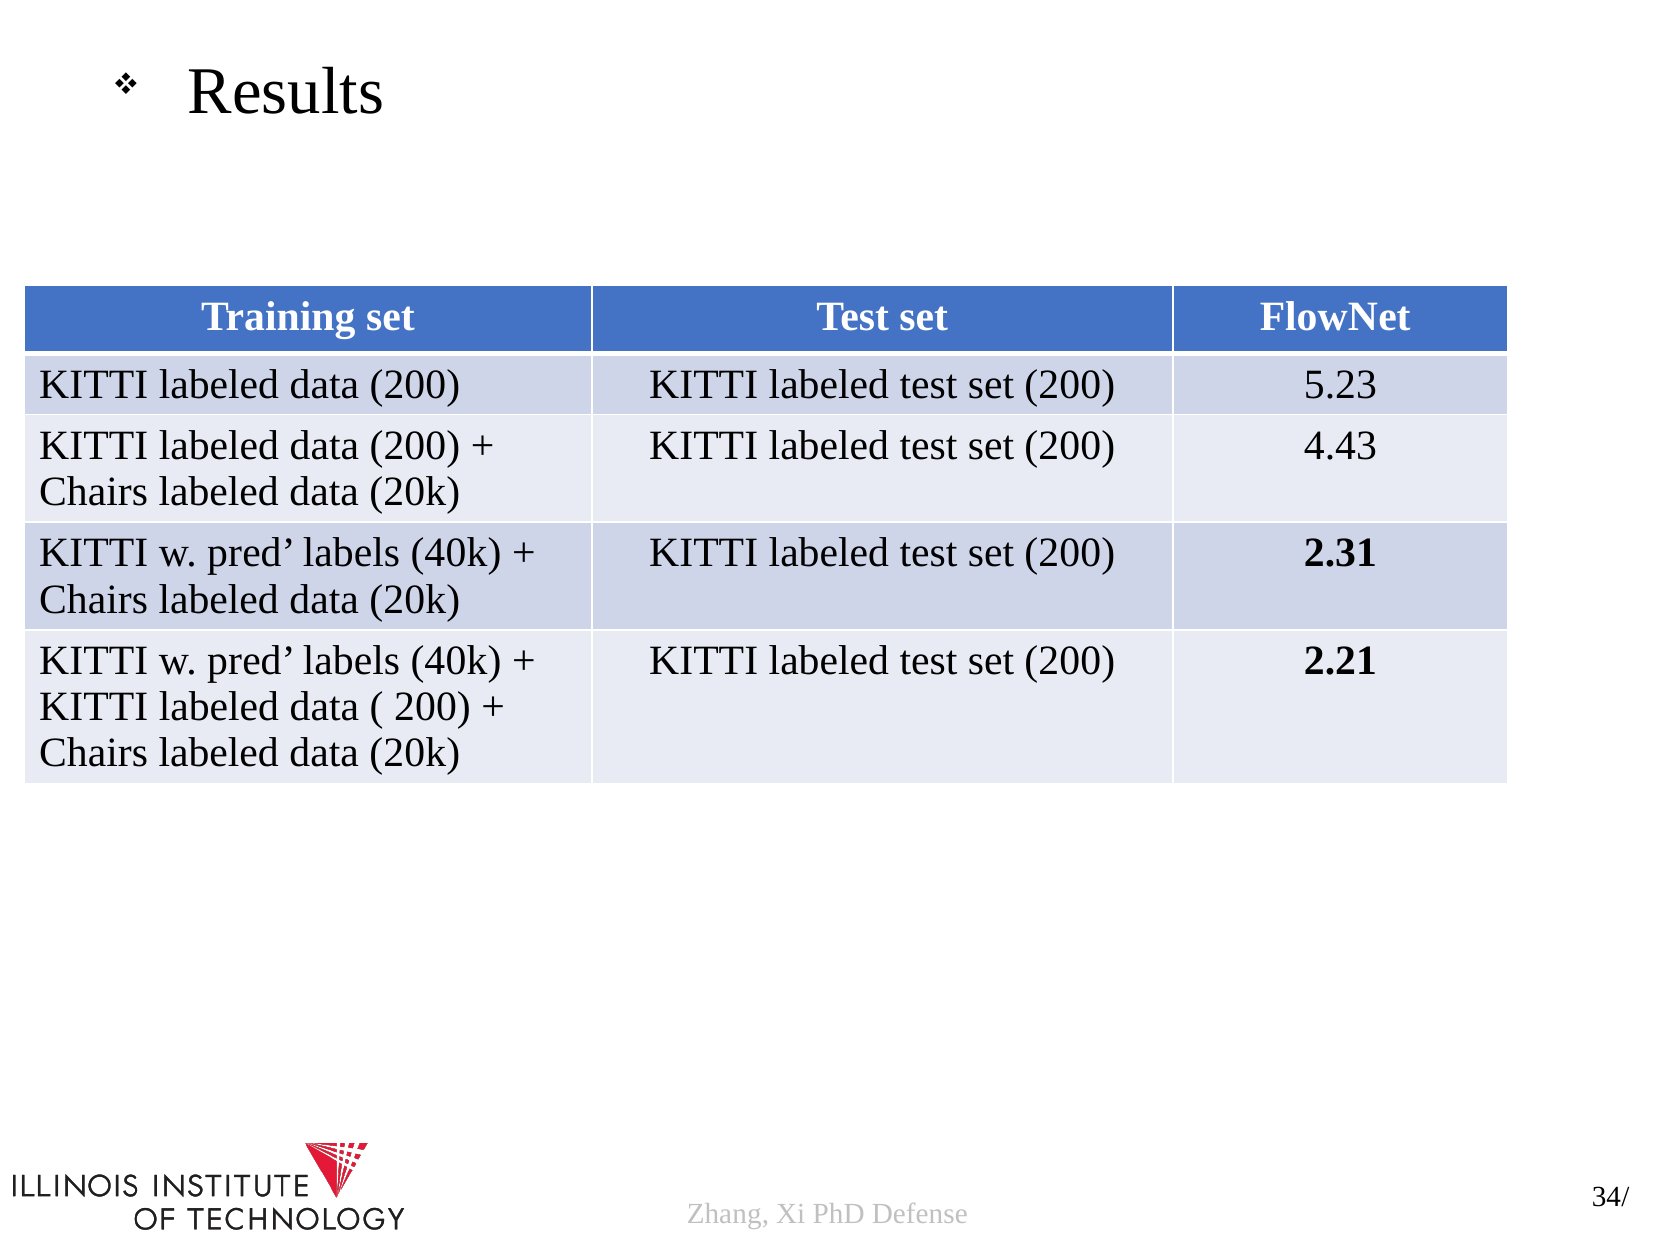

Results
| Training set | Test set | FlowNet |
| --- | --- | --- |
| KITTI labeled data (200) | KITTI labeled test set (200) | 5.23 |
| KITTI labeled data (200) + Chairs labeled data (20k) | KITTI labeled test set (200) | 4.43 |
| KITTI w. pred’ labels (40k) + Chairs labeled data (20k) | KITTI labeled test set (200) | 2.31 |
| KITTI w. pred’ labels (40k) + KITTI labeled data ( 200) + Chairs labeled data (20k) | KITTI labeled test set (200) | 2.21 |
34/
Zhang, Xi PhD Defense